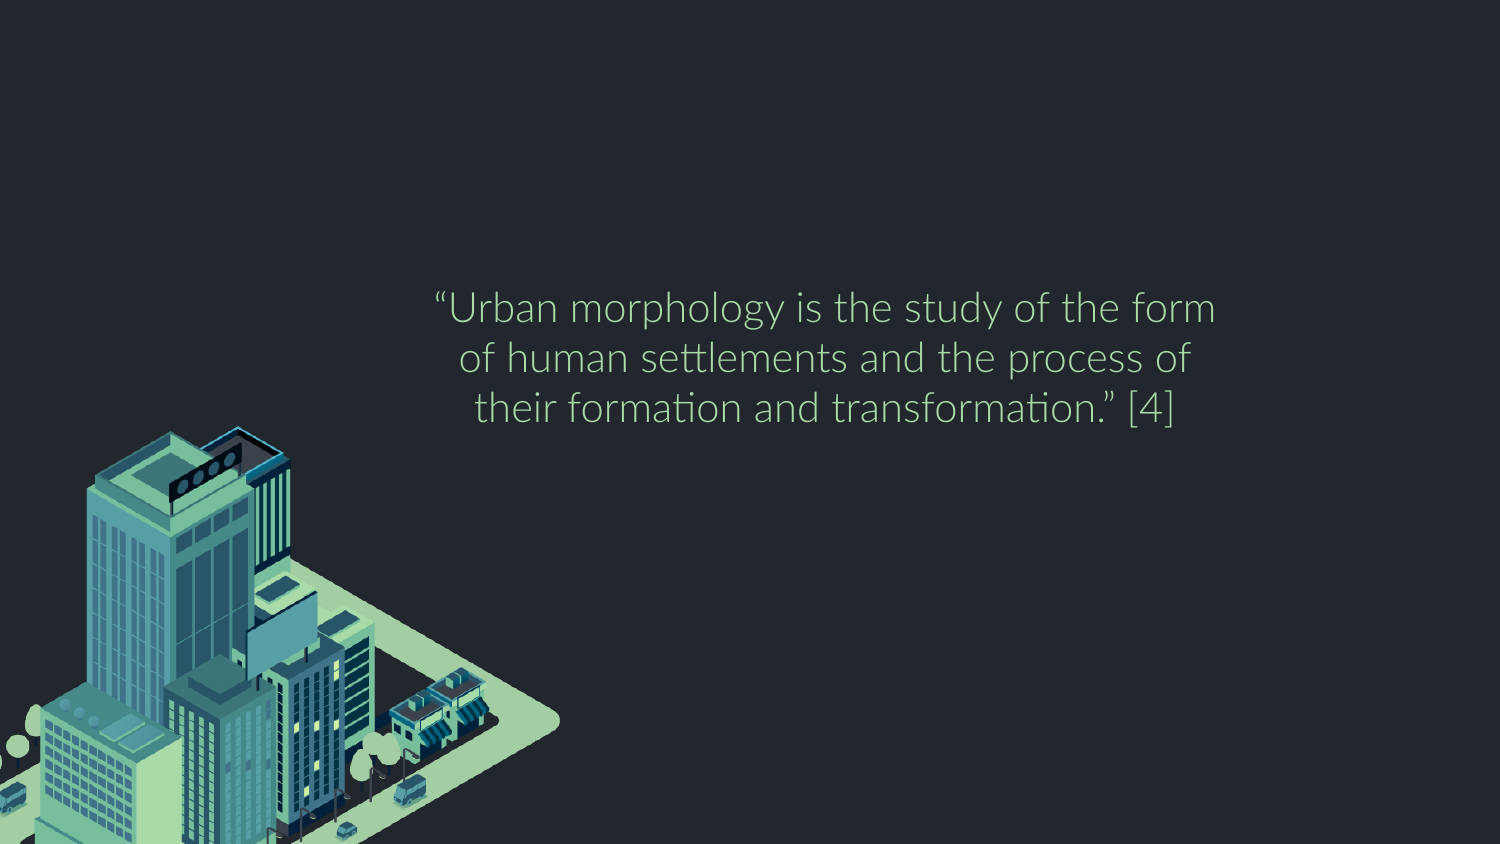

“Urban morphology is the study of the form of human settlements and the process of their formation and transformation.” [4]